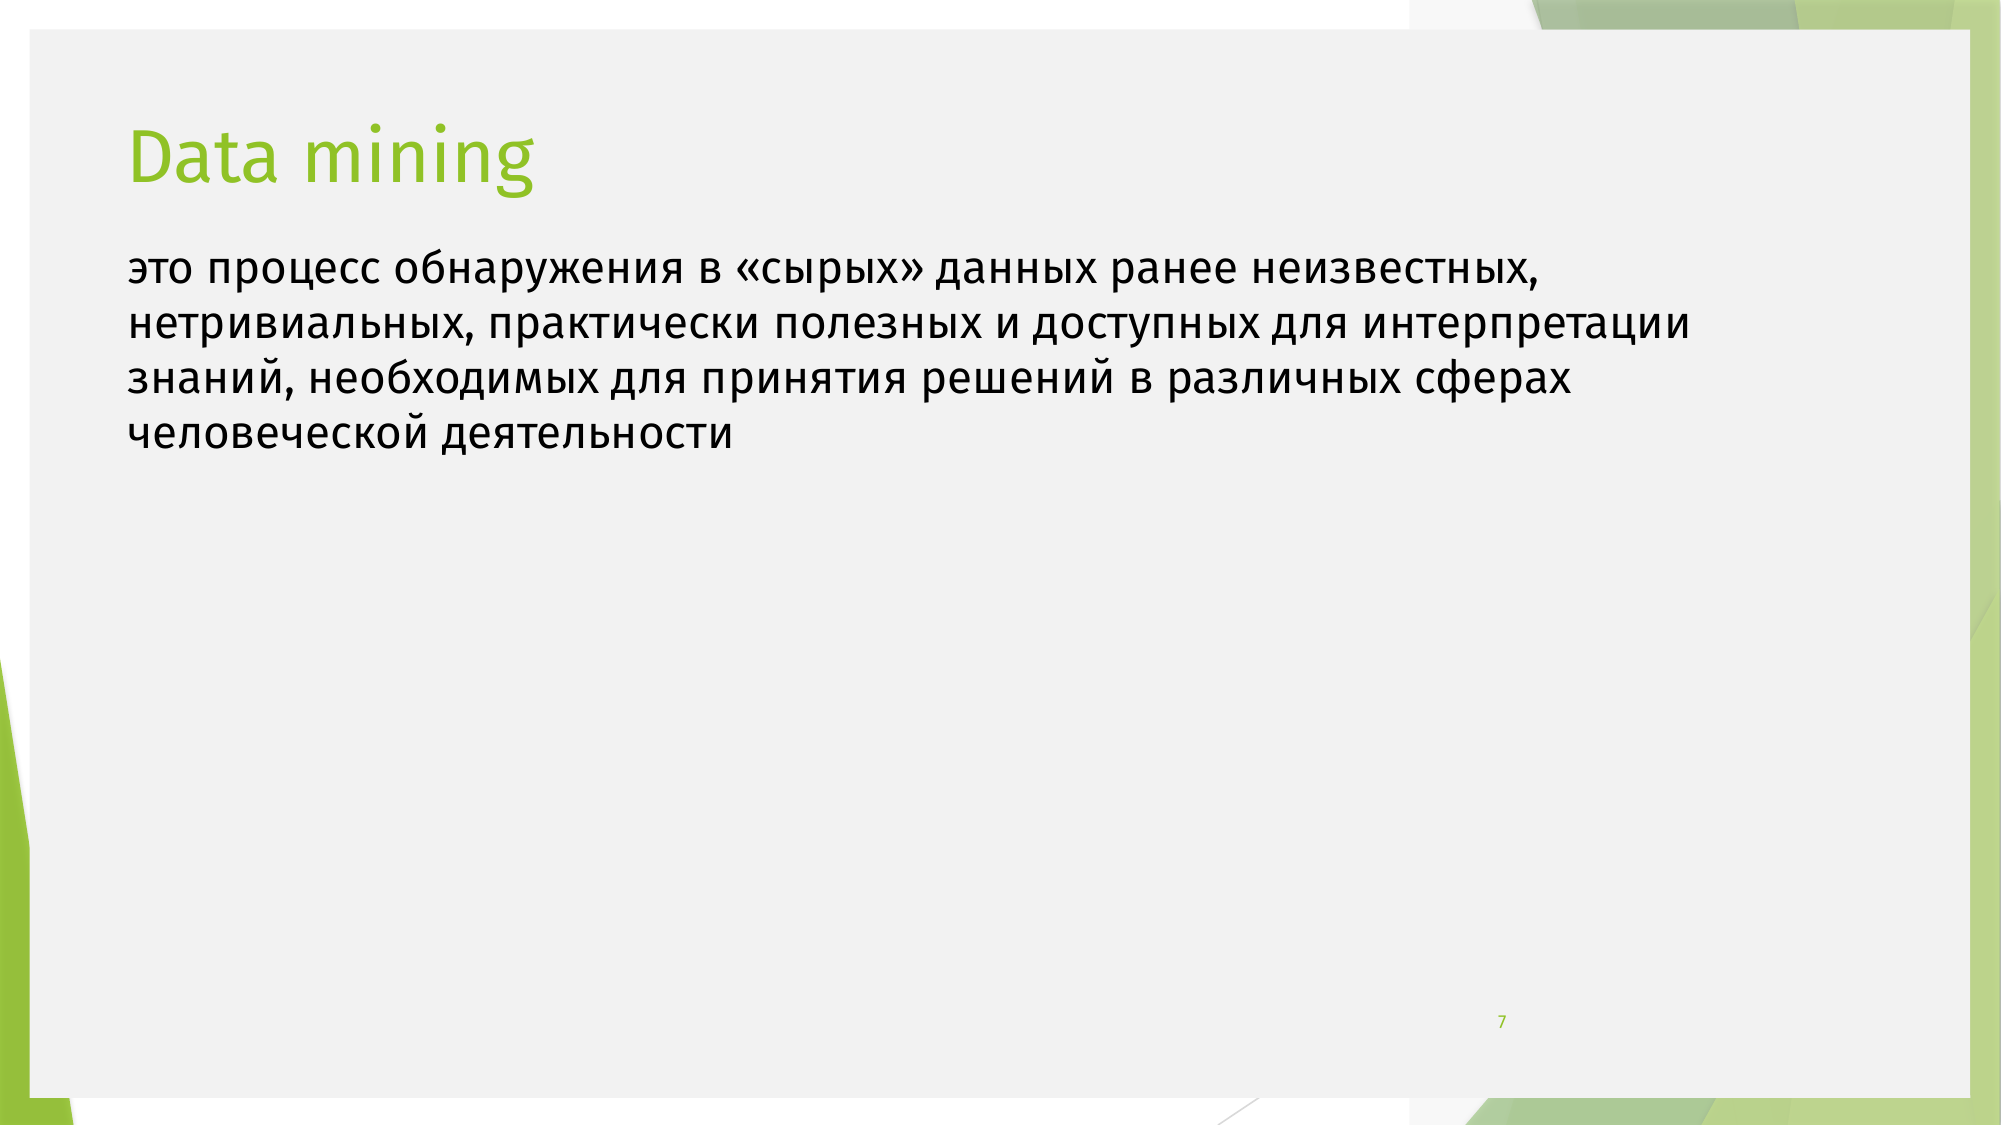

# Data mining
это процесс обнаружения в «сырых» данных ранее неизвестных, нетривиальных, практически полезных и доступных для интерпретации знаний, необходимых для принятия решений в различных сферах человеческой деятельности
7